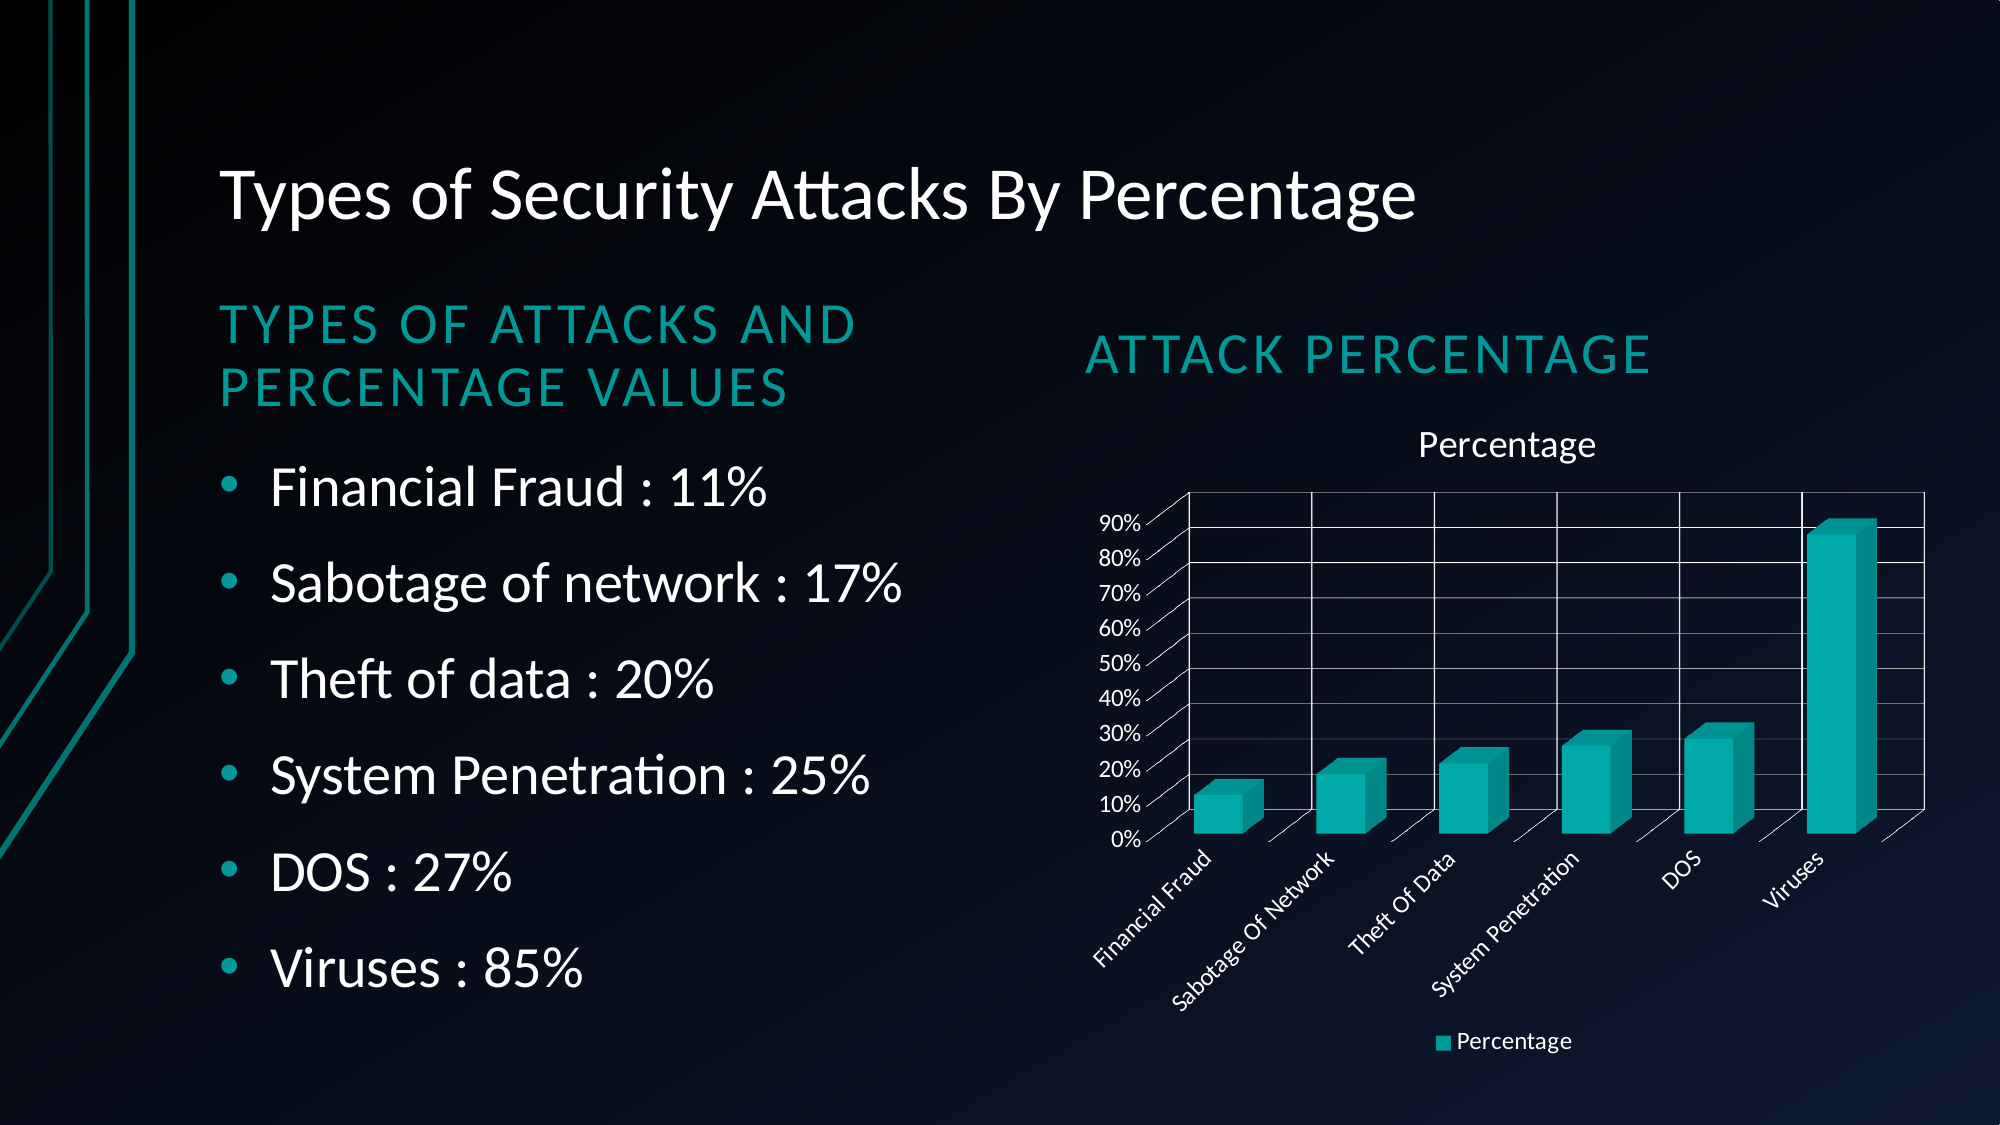

# Types of Security Attacks By Percentage
Attack Percentage
Types of attacks and Percentage Values

[unsupported chart]

Financial Fraud : 11%
Sabotage of network : 17%
Theft of data : 20%
System Penetration : 25%
DOS : 27%
Viruses : 85%